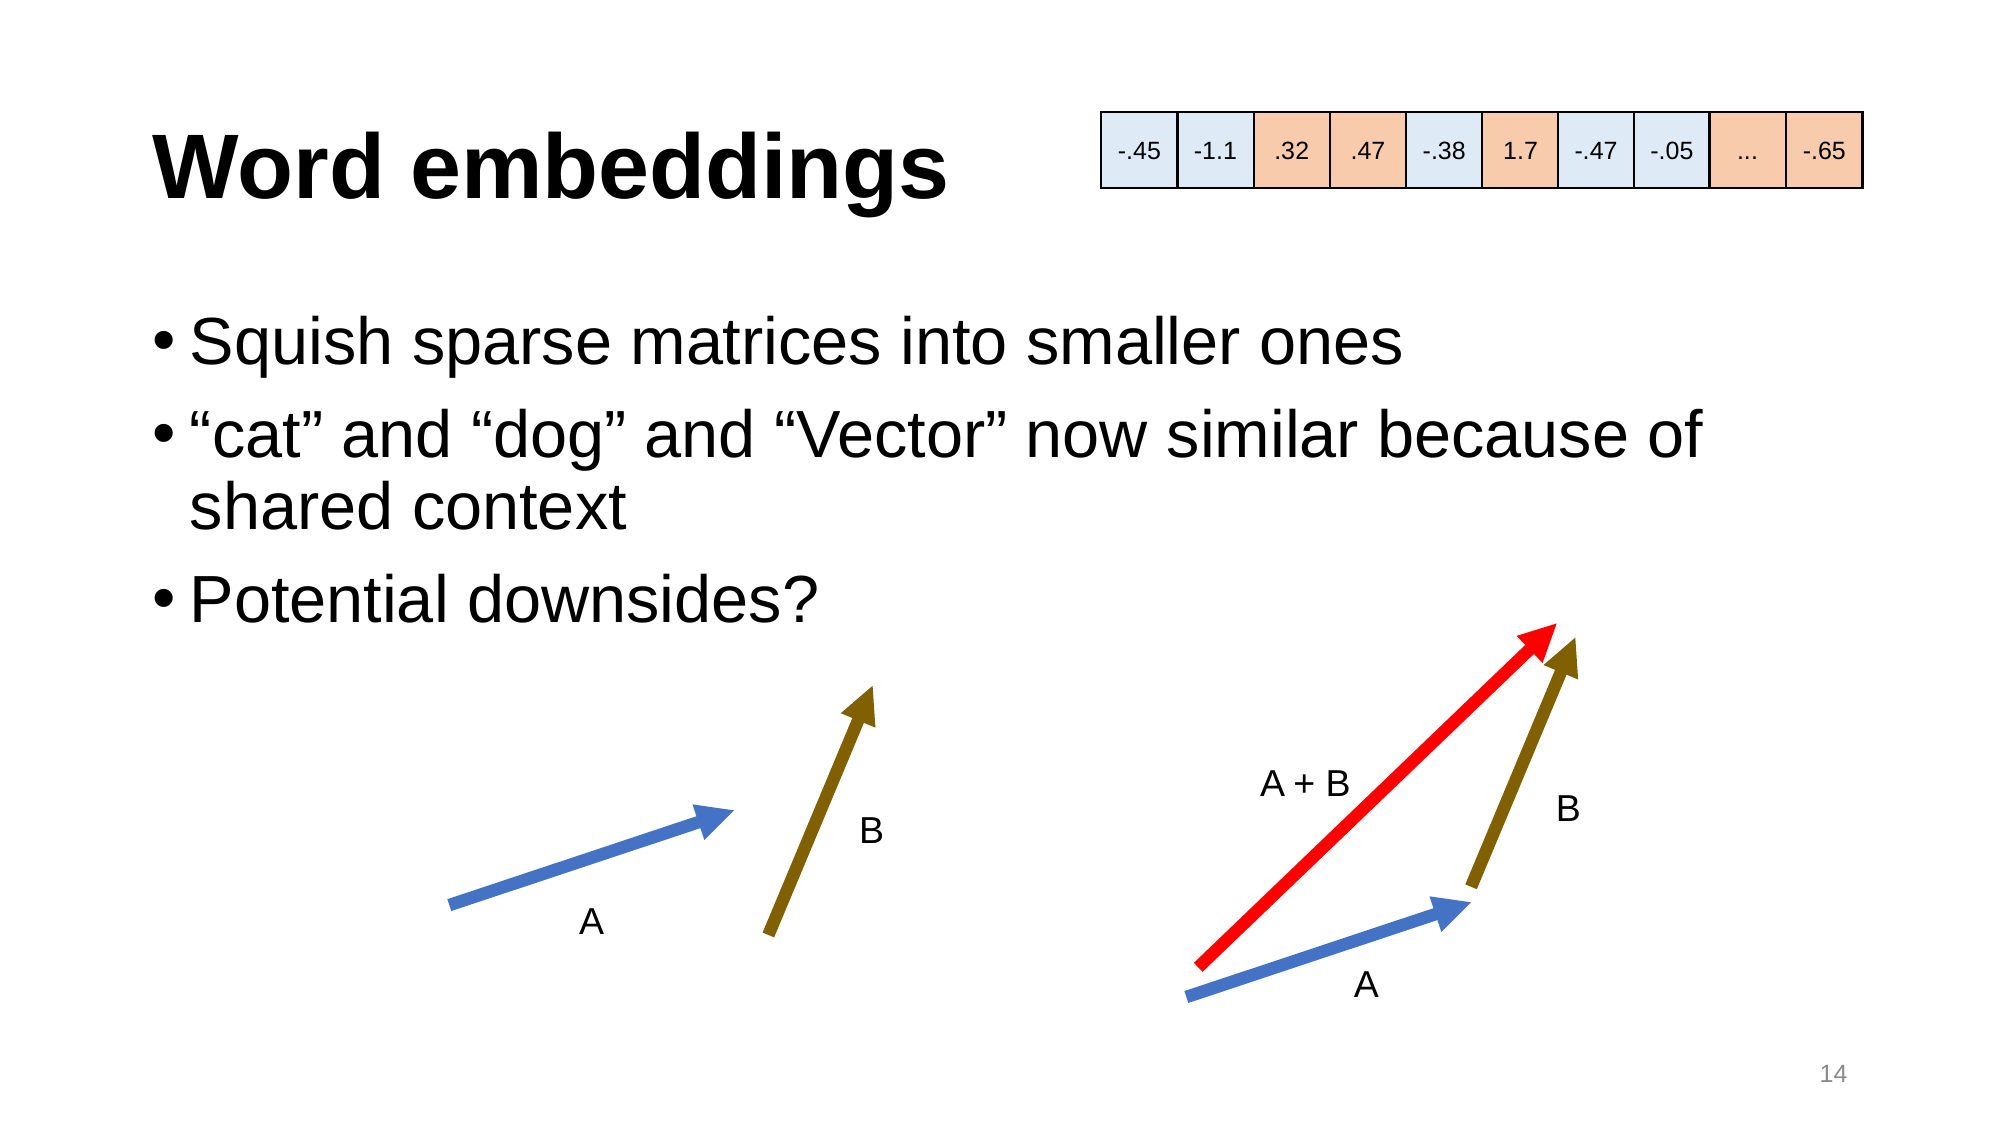

# Word embeddings
-.65
...
-.05
1.7
-.47
-.38
-.45
-1.1
.32
.47
Squish sparse matrices into smaller ones
“cat” and “dog” and “Vector” now similar because of shared context
Potential downsides?

A + B
B
B
A
A
14